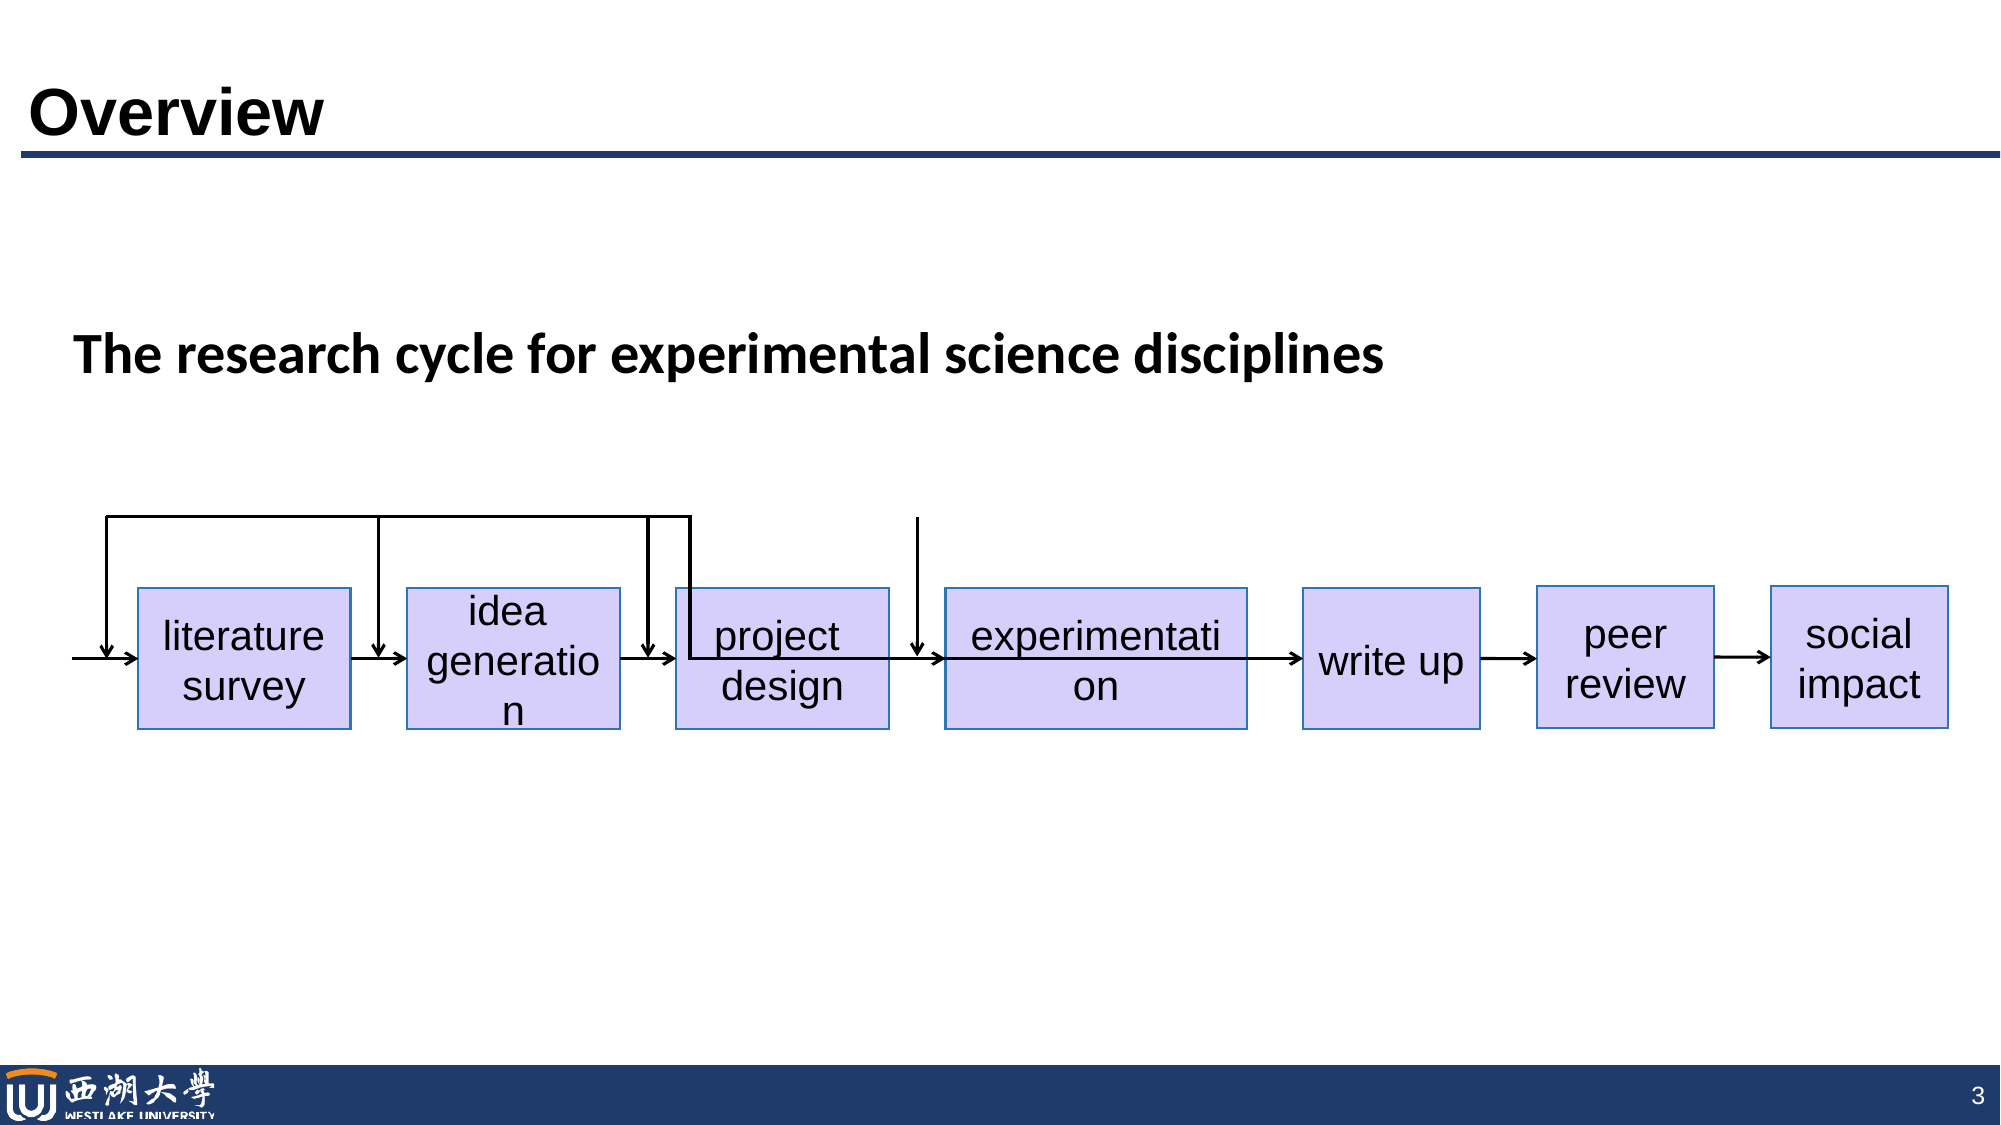

# Overview
The research cycle for experimental science disciplines

peer review
social impact
literature survey
idea
generation
project
design
experimentation
write up
3